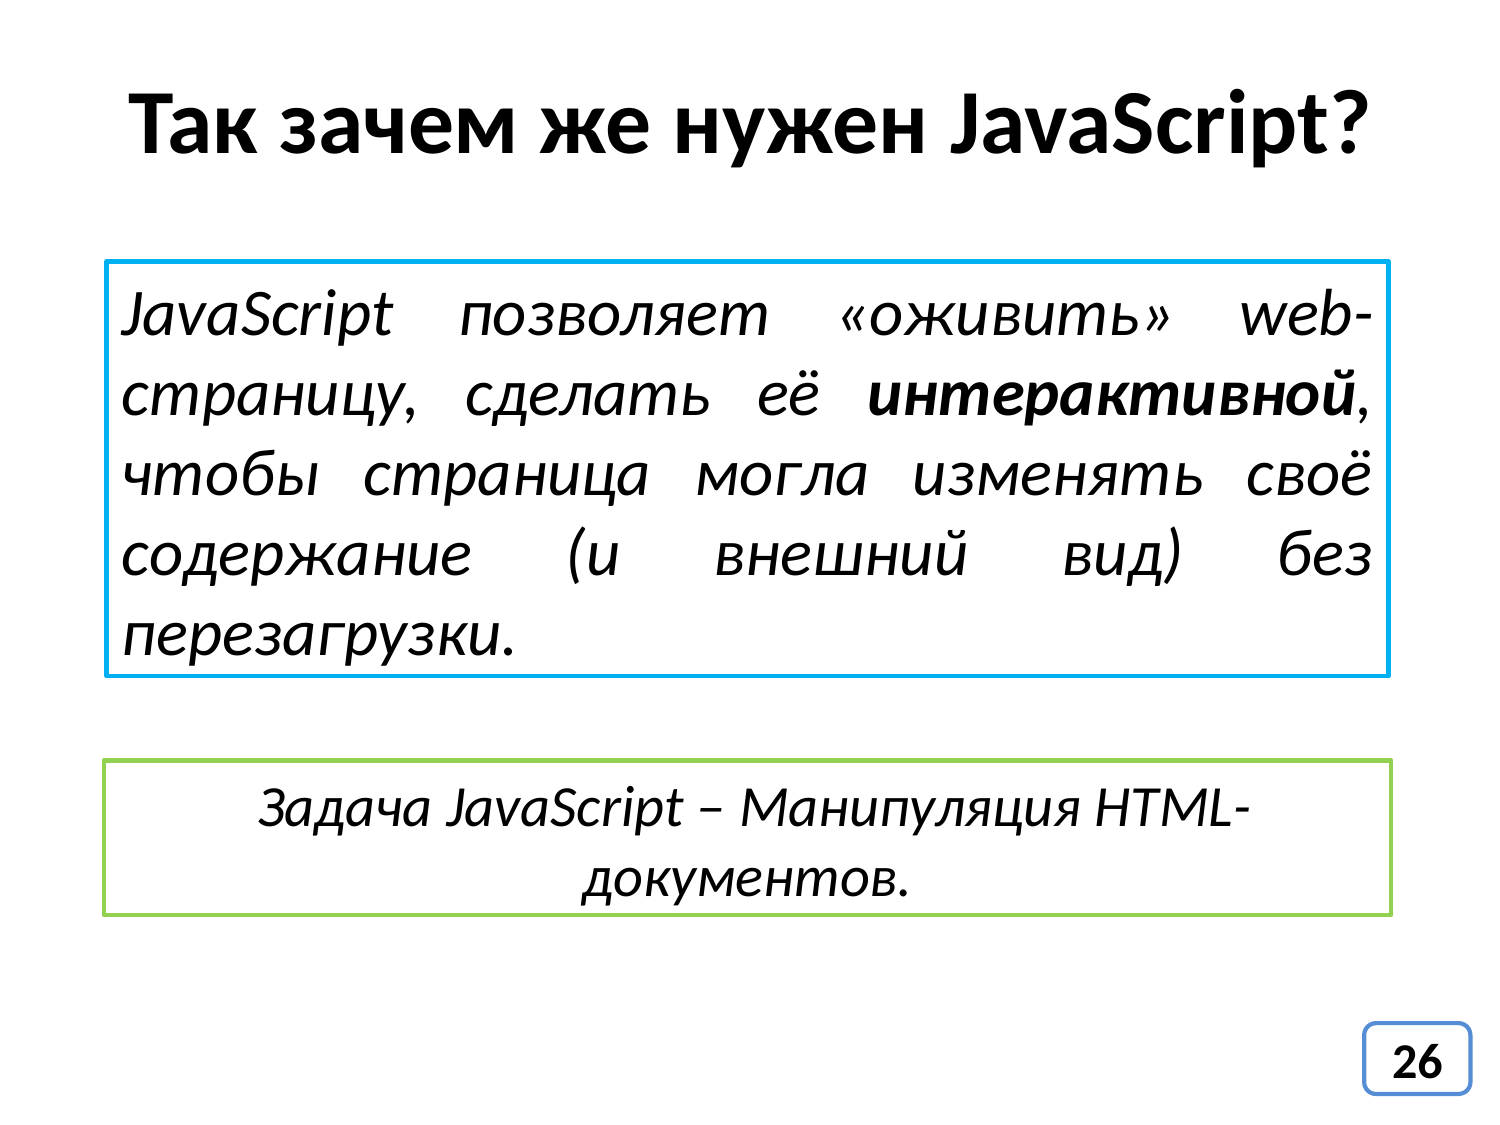

Так зачем же нужен JavaScript?
JavaScript позволяет «оживить» web-страницу, сделать её интерактивной, чтобы страница могла изменять своё содержание (и внешний вид) без перезагрузки.
 Задача JavaScript – Манипуляция HTML-документов.
26